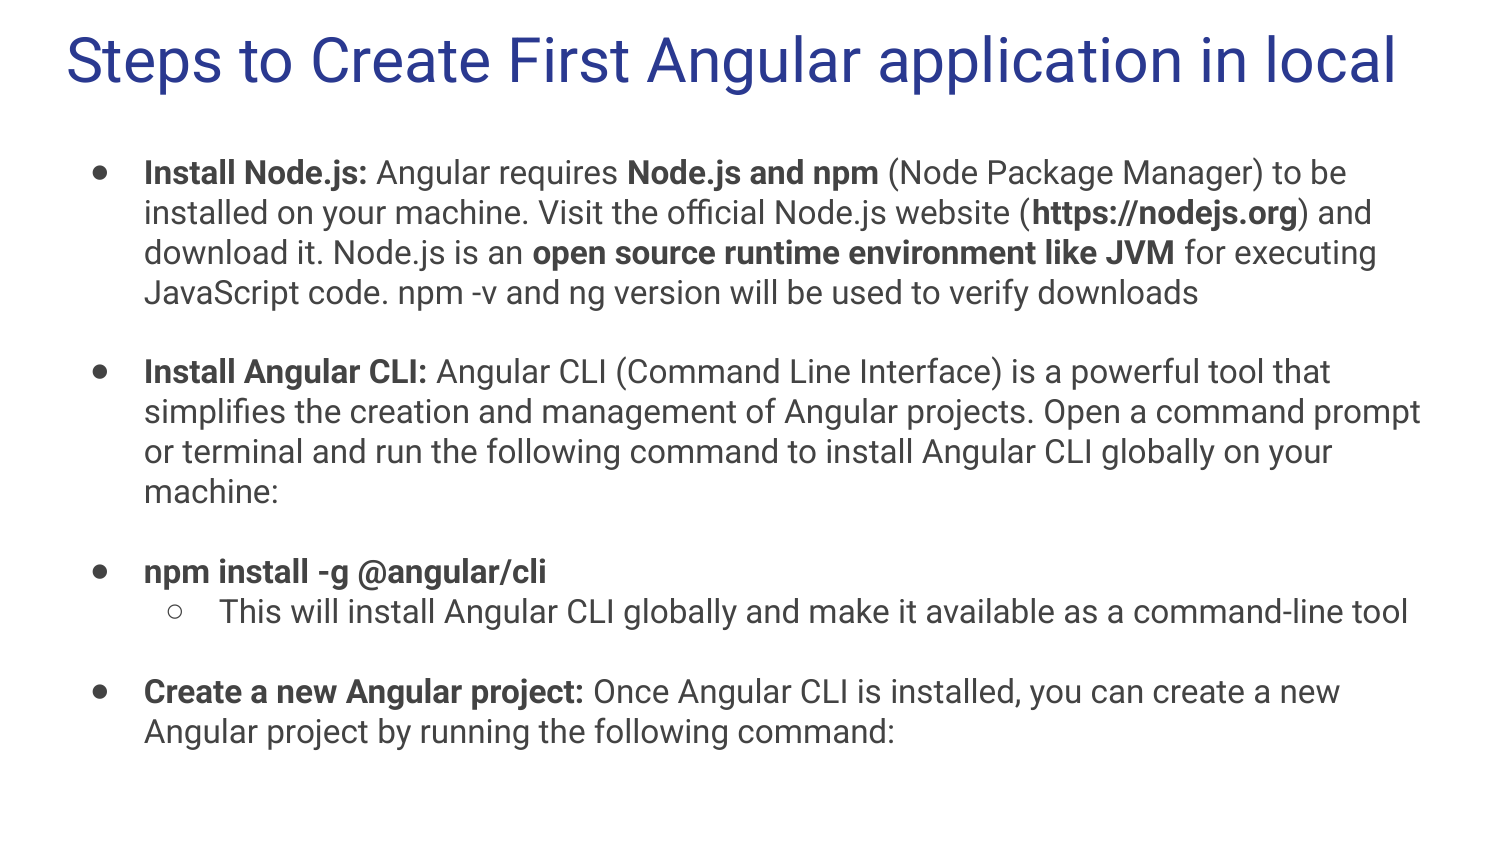

# Steps to Create First Angular application in local
Install Node.js: Angular requires Node.js and npm (Node Package Manager) to be installed on your machine. Visit the official Node.js website (https://nodejs.org) and download it. Node.js is an open source runtime environment like JVM for executing JavaScript code. npm -v and ng version will be used to verify downloads

Install Angular CLI: Angular CLI (Command Line Interface) is a powerful tool that simplifies the creation and management of Angular projects. Open a command prompt or terminal and run the following command to install Angular CLI globally on your machine:

npm install -g @angular/cli
This will install Angular CLI globally and make it available as a command-line tool

Create a new Angular project: Once Angular CLI is installed, you can create a new Angular project by running the following command: